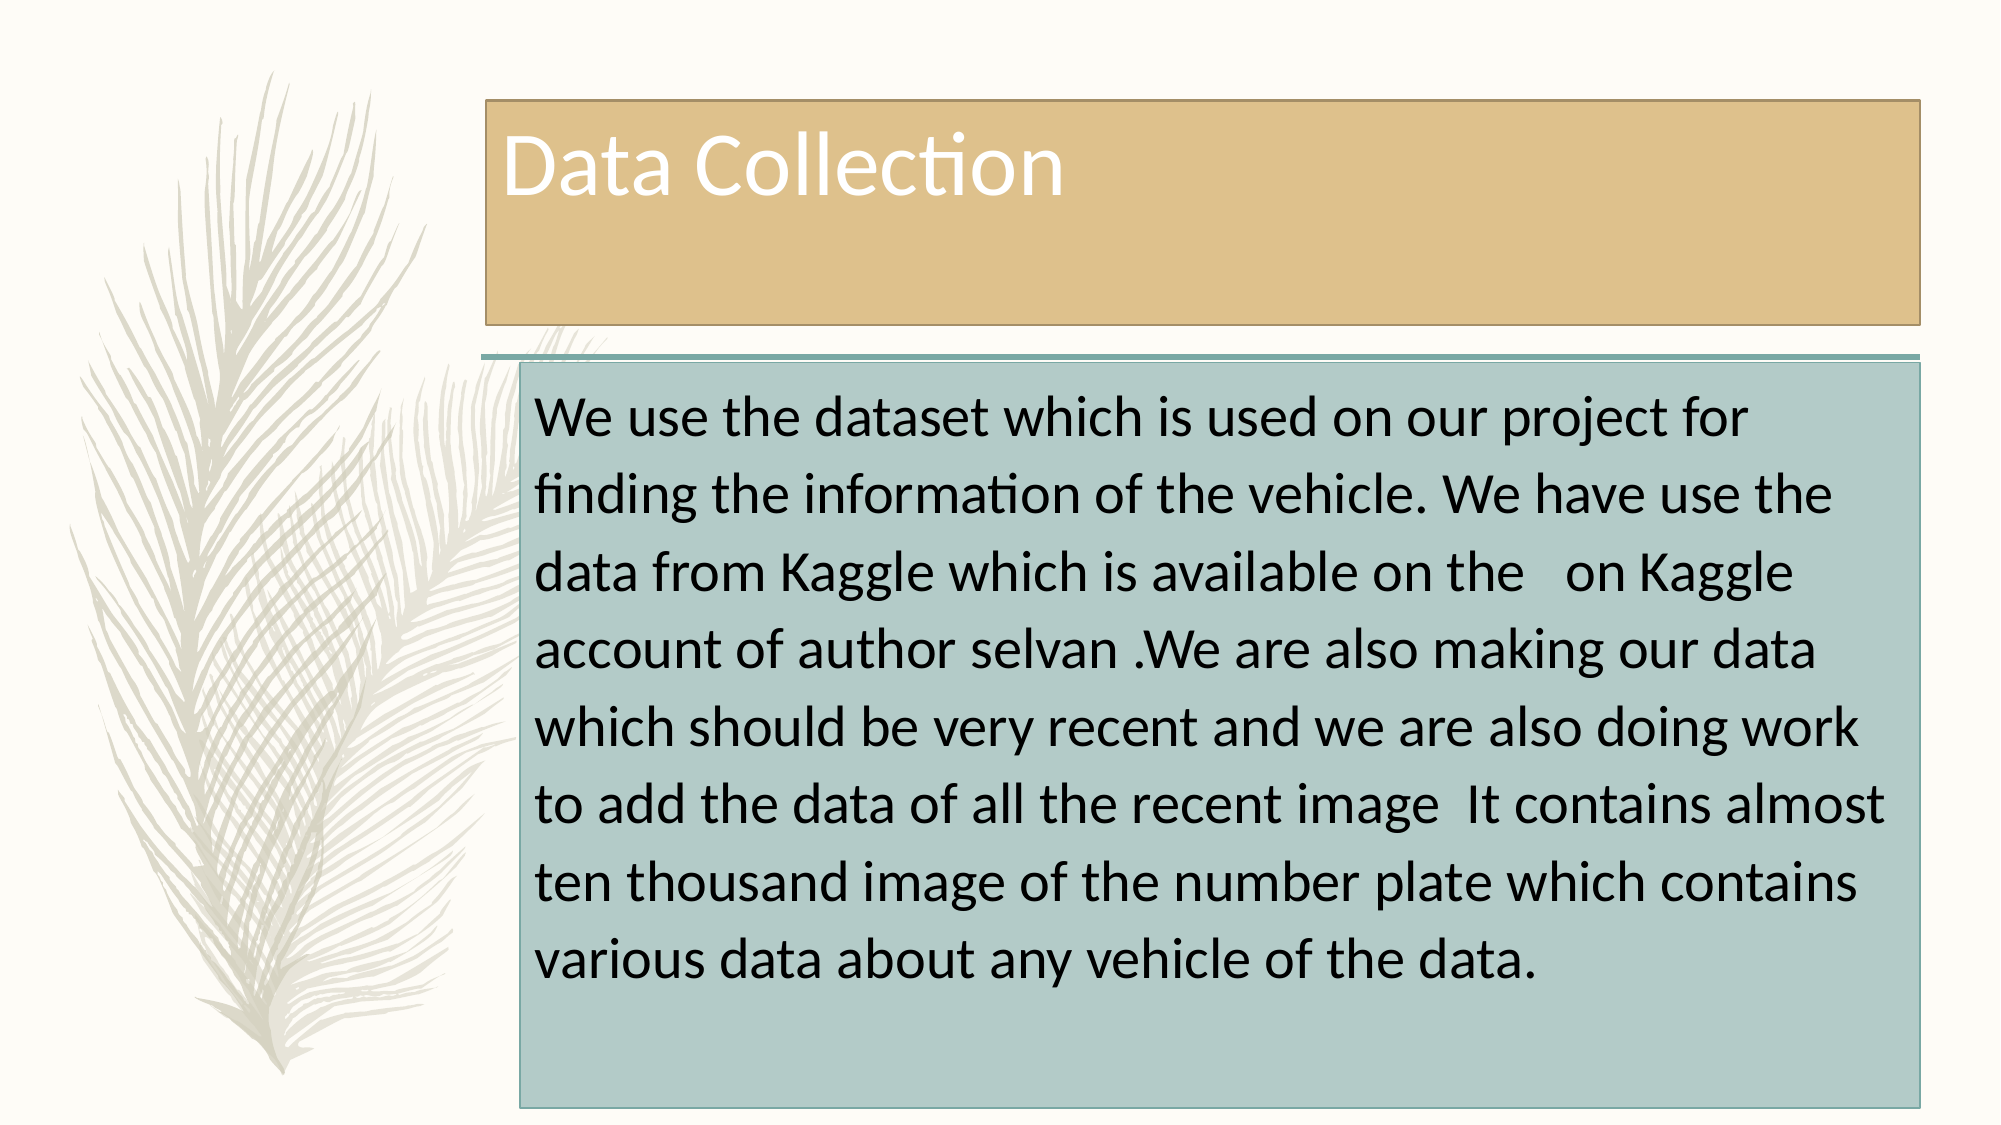

# Data Collection
We use the dataset which is used on our project for finding the information of the vehicle. We have use the data from Kaggle which is available on the   on Kaggle account of author selvan .We are also making our data which should be very recent and we are also doing work to add the data of all the recent image  It contains almost ten thousand image of the number plate which contains various data about any vehicle of the data.